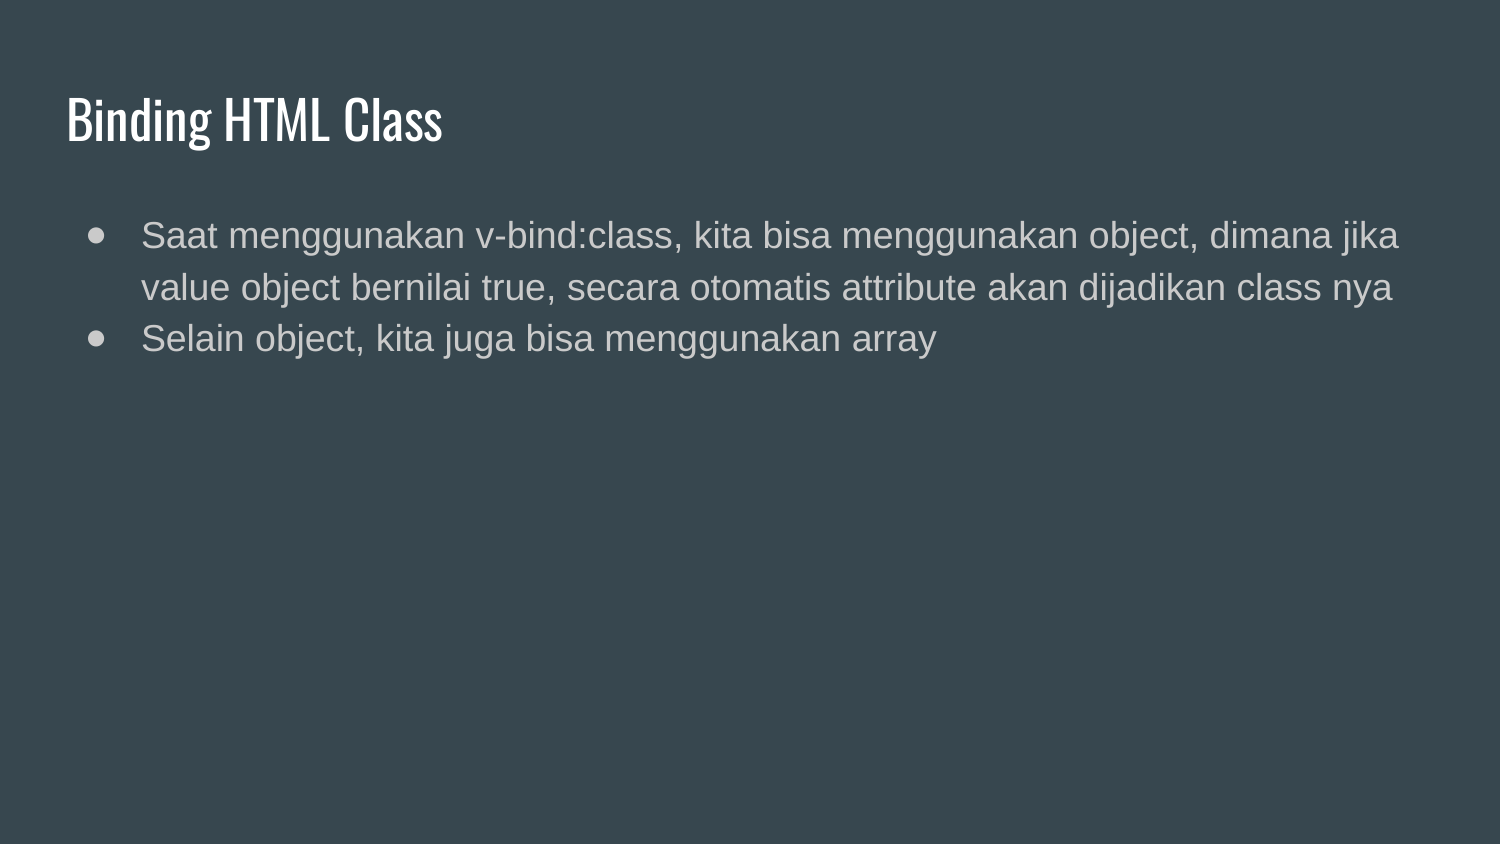

# Binding HTML Class
Saat menggunakan v-bind:class, kita bisa menggunakan object, dimana jika value object bernilai true, secara otomatis attribute akan dijadikan class nya
Selain object, kita juga bisa menggunakan array